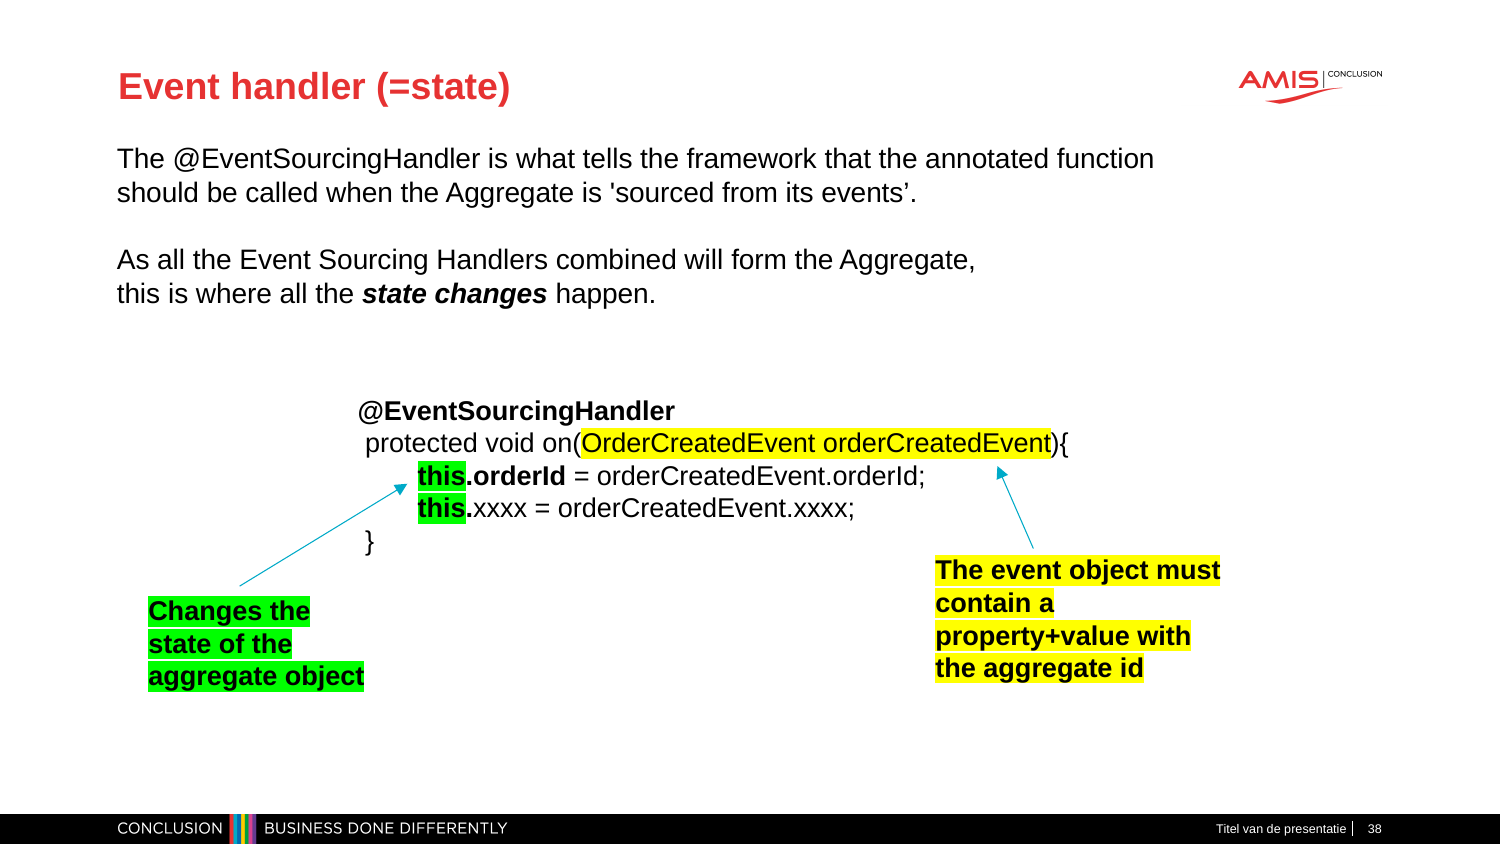

# Event handler (=state)
The @EventSourcingHandler is what tells the framework that the annotated function should be called when the Aggregate is 'sourced from its events’.

As all the Event Sourcing Handlers combined will form the Aggregate,
this is where all the state changes happen.

@EventSourcingHandler
 protected void on(OrderCreatedEvent orderCreatedEvent){
        this.orderId = orderCreatedEvent.orderId;
        this.xxxx = orderCreatedEvent.xxxx;
 }
The event object must contain a property+value with the aggregate id
Changes the state of the aggregate object
Titel van de presentatie
38